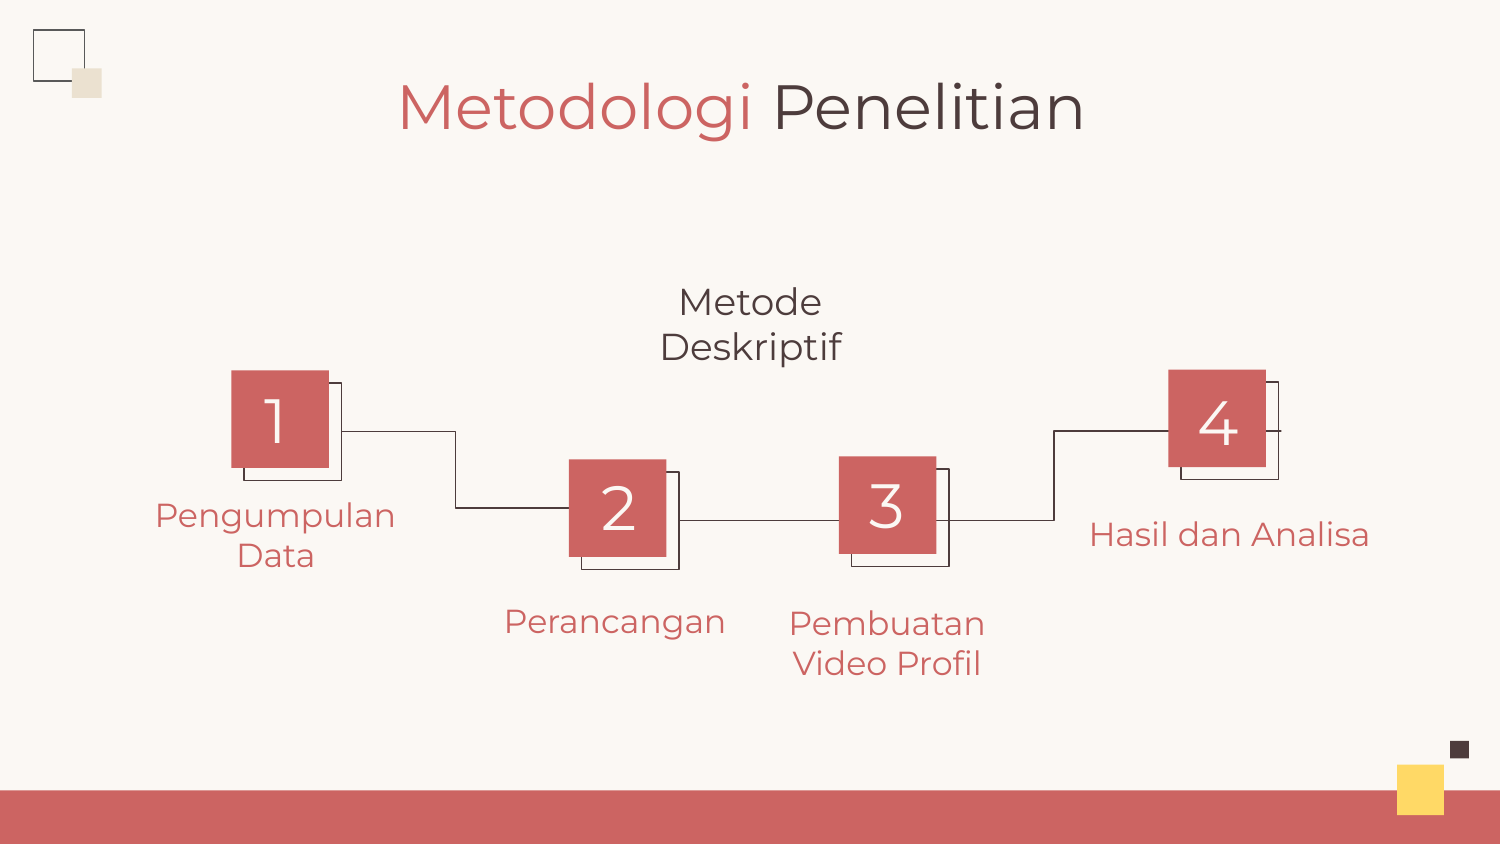

# Metodologi Penelitian
Metode Deskriptif

1

4
3
2

Pengumpulan
Data
Hasil dan Analisa
Perancangan
Pembuatan
Video Profil